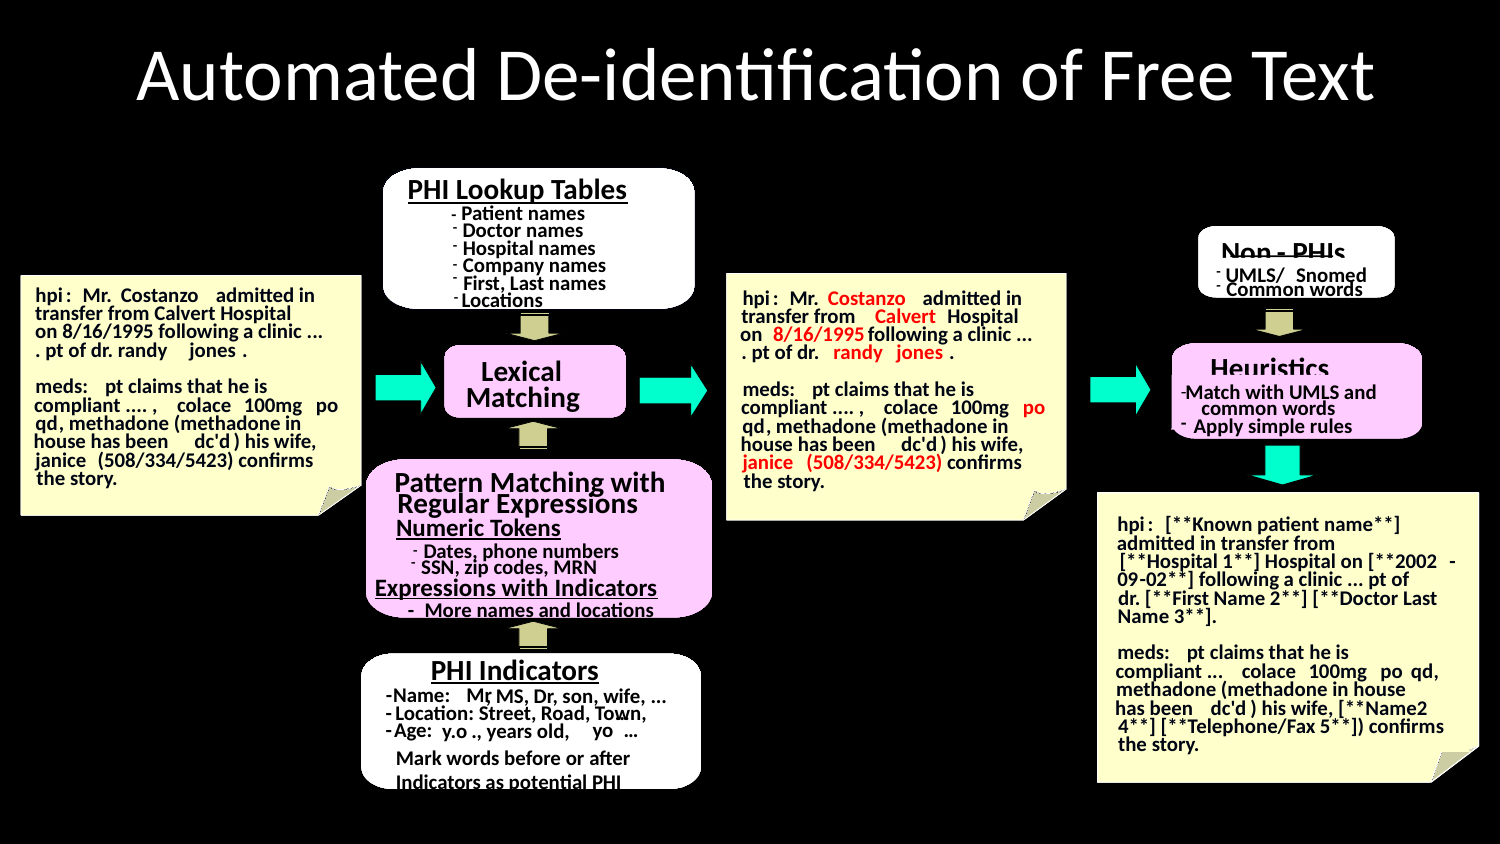

Automated De-identification of Free Text

PHI Lookup Tables

PHI Lookup Tables

-
PID/patient names
-
Doctor names
-
Hospital names
-
Company names
-
First, Last names
-
Locations

PHI Lookup Tables
- Patient names

-
PID/patient names
Doctor names
-

-
Doctor names

Non
-
PHIs

-
UMLS/
Snomed
-
Common words

Heuristics

Match with UMLS and
-
common words

-
Apply simple rules

Non
-
PHIs

-
UMLS/
Snomed
-
Common words

Non
-

PHIs
Hospital names
-
Non
-
PHIs
-
Hospital names
Company names
-
-
Company names

-
-
UMLS/
UMLS/
Snomed
Snomed
-
-
First, Last names
First, Last names

hpi
hpi
:
:
Mr.
Mr.
Costanzo
Costanzo
admitted in
admitted in
transfer from
transfer from
Calvert
Calvert
Hospital
Hospital
on
on
8/16/1995
8/16/1995
following a clinic ...
following a clinic ...
. pt of dr.
. pt of dr.
randy
randy
jones
jones
.
.

meds:
meds:
pt claims that he is
pt claims that he is
compliant .... ,
compliant .... ,
colace
colace
100mg
100mg
po
po
qd
qd
, methadone (methadone in
, methadone (methadone in
house has been
house has been
dc'd
dc'd
) his wife,
) his wife,
janice
janice
(508/334/5423)
(508/334/5423)
confirms
confirms
the story.
the story.
-
-
Common words
Common words

hpi
hpi
:
:
Mr.
Mr.
Costanzo
Costanzo
admitted in
admitted in
-
Locations
Locations
-
transfer from Calvert Hospital
transfer from Calvert Hospital

on 8/16/1995 following a clinic ...
on 8/16/1995 following a clinic ...
. pt of dr. randy
. pt of dr. randy
jones
jones
.
.

Heuristics

Match with UMLS and
-
common words

-
Apply simple rules

Heuristics
Heuristics
Lexical

Lexical

meds:
meds:
pt claims that he is
pt claims that he is

Matching
Match with UMLS and
Match with UMLS and
-
-
Matching
compliant .... ,
compliant .... ,
colace
colace
100mg
100mg
po
po
common words
common words

qd
qd
, methadone (methadone in
, methadone (methadone in
-
-
Apply simple rules
Apply simple rules

house has been
house has been
dc'd
dc'd
) his wife,
) his wife,

janice
janice
(508/334/5423) confirms
(508/334/5423) confirms

Pattern Matching with
Regular Expressions

Numeric Tokens

-
Dates, phone numbers
-
SSN, zip codes, MRN
Expressions with Indicators

-
More names and locations

Pattern Matching with
the story.
the story.

Pattern Matching with
Regular Expressions
Regular Expressions

hpi
hpi
:
:
[**Known patient name**]
[**Known patient name**]
Numeric Tokens

Numeric Tokens
admitted in transfer from
admitted in transfer from
Dates, phone numbers
-

-
Dates, phone numbers
[**Hospital 1**] Hospital on [**2002
[**Hospital 1**] Hospital on [**2002
-
-
-
SSN, zip codes, MRN
-
SSN, zip codes, MRN
09
09
-
-
02**] following a clinic ... pt of
02**] following a clinic ... pt of
Expressions with Indicators
Expressions with Indicators

dr. [**First Name 2**] [**Doctor Last
dr. [**First Name 2**] [**Doctor Last
-
More names and locations
-
More names and locations
Name 3**].
Name 3**].

meds:
meds:
pt claims that he is
pt claims that he is
PHI Indicators

PHI Indicators

-
Name:
Mr
, MS, Dr, son, wife, ...
-
Name:
Mr
, MS, Dr, son, wife, ...
-
Location: Street, Road, Town,
…
-
Location: Street, Road, Town,
…
-
Age:
y.o
., years old,
yo
,
…
-
Age:
yo
…
y.o
., years old,
Mark words before/after indicators
Mark words before or after
Indicators as potential PHI
as potential PHI
compliant ...
compliant ...
colace
colace
100mg
100mg
po
po
qd
qd
,
,
methadone (methadone in house
methadone (methadone in house
has been
has been
dc'd
dc'd
) his wife, [**Name2
) his wife, [**Name2
4**] [**Telephone/Fax 5**]) confirms
4**] [**Telephone/Fax 5**]) confirms
the story.
the story.